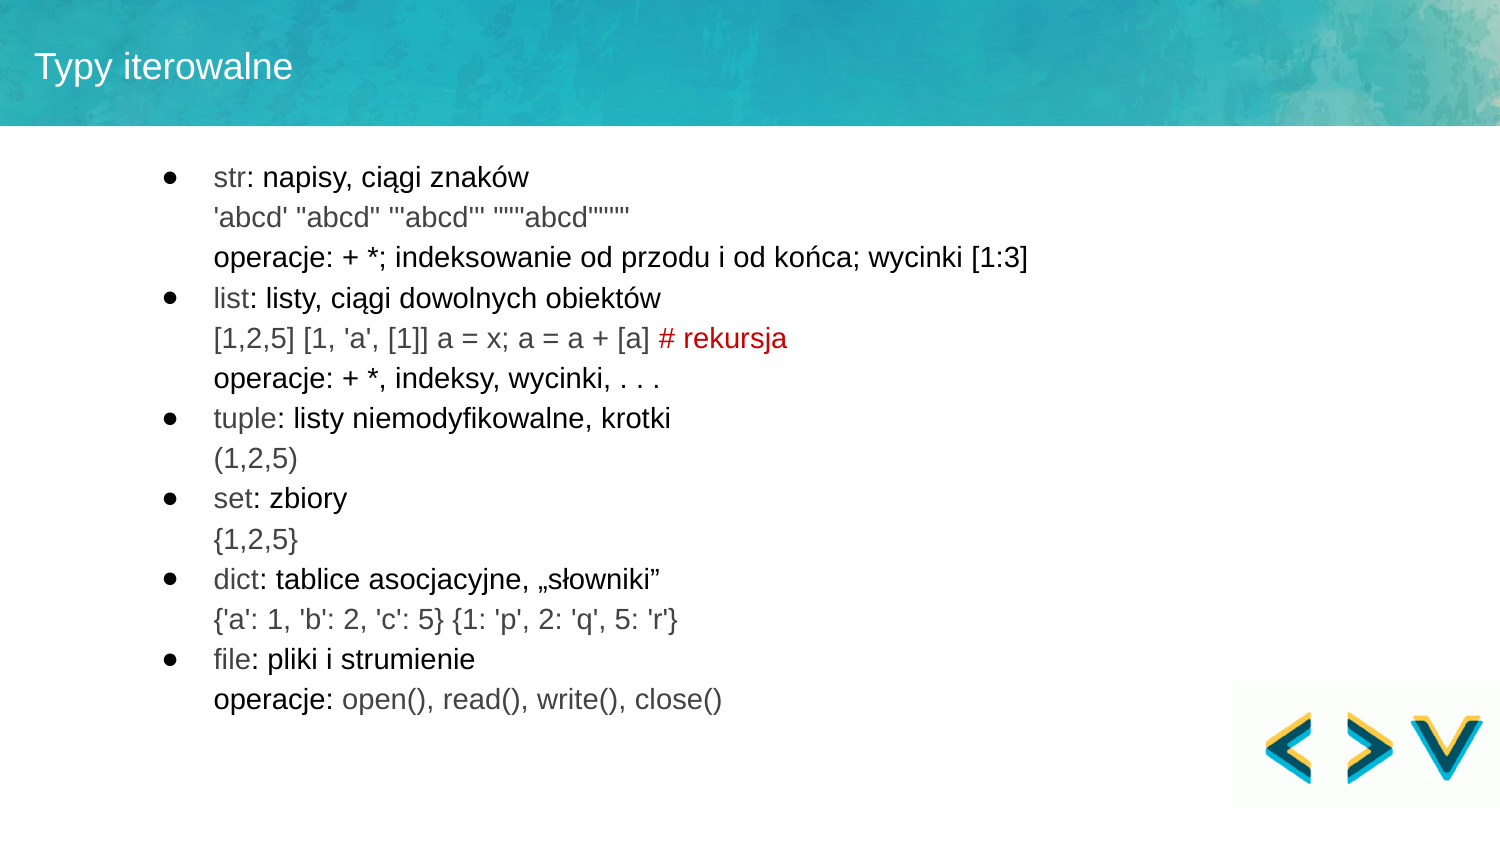

Typy iterowalne
str: napisy, ciągi znaków
'abcd' "abcd" '''abcd''' """abcd""""
operacje: + *; indeksowanie od przodu i od końca; wycinki [1:3]
list: listy, ciągi dowolnych obiektów
[1,2,5] [1, 'a', [1]] a = x; a = a + [a] # rekursja
operacje: + *, indeksy, wycinki, . . .
tuple: listy niemodyfikowalne, krotki
(1,2,5)
set: zbiory
{1,2,5}
dict: tablice asocjacyjne, „słowniki”
{'a': 1, 'b': 2, 'c': 5} {1: 'p', 2: 'q', 5: 'r'}
file: pliki i strumienie
operacje: open(), read(), write(), close()